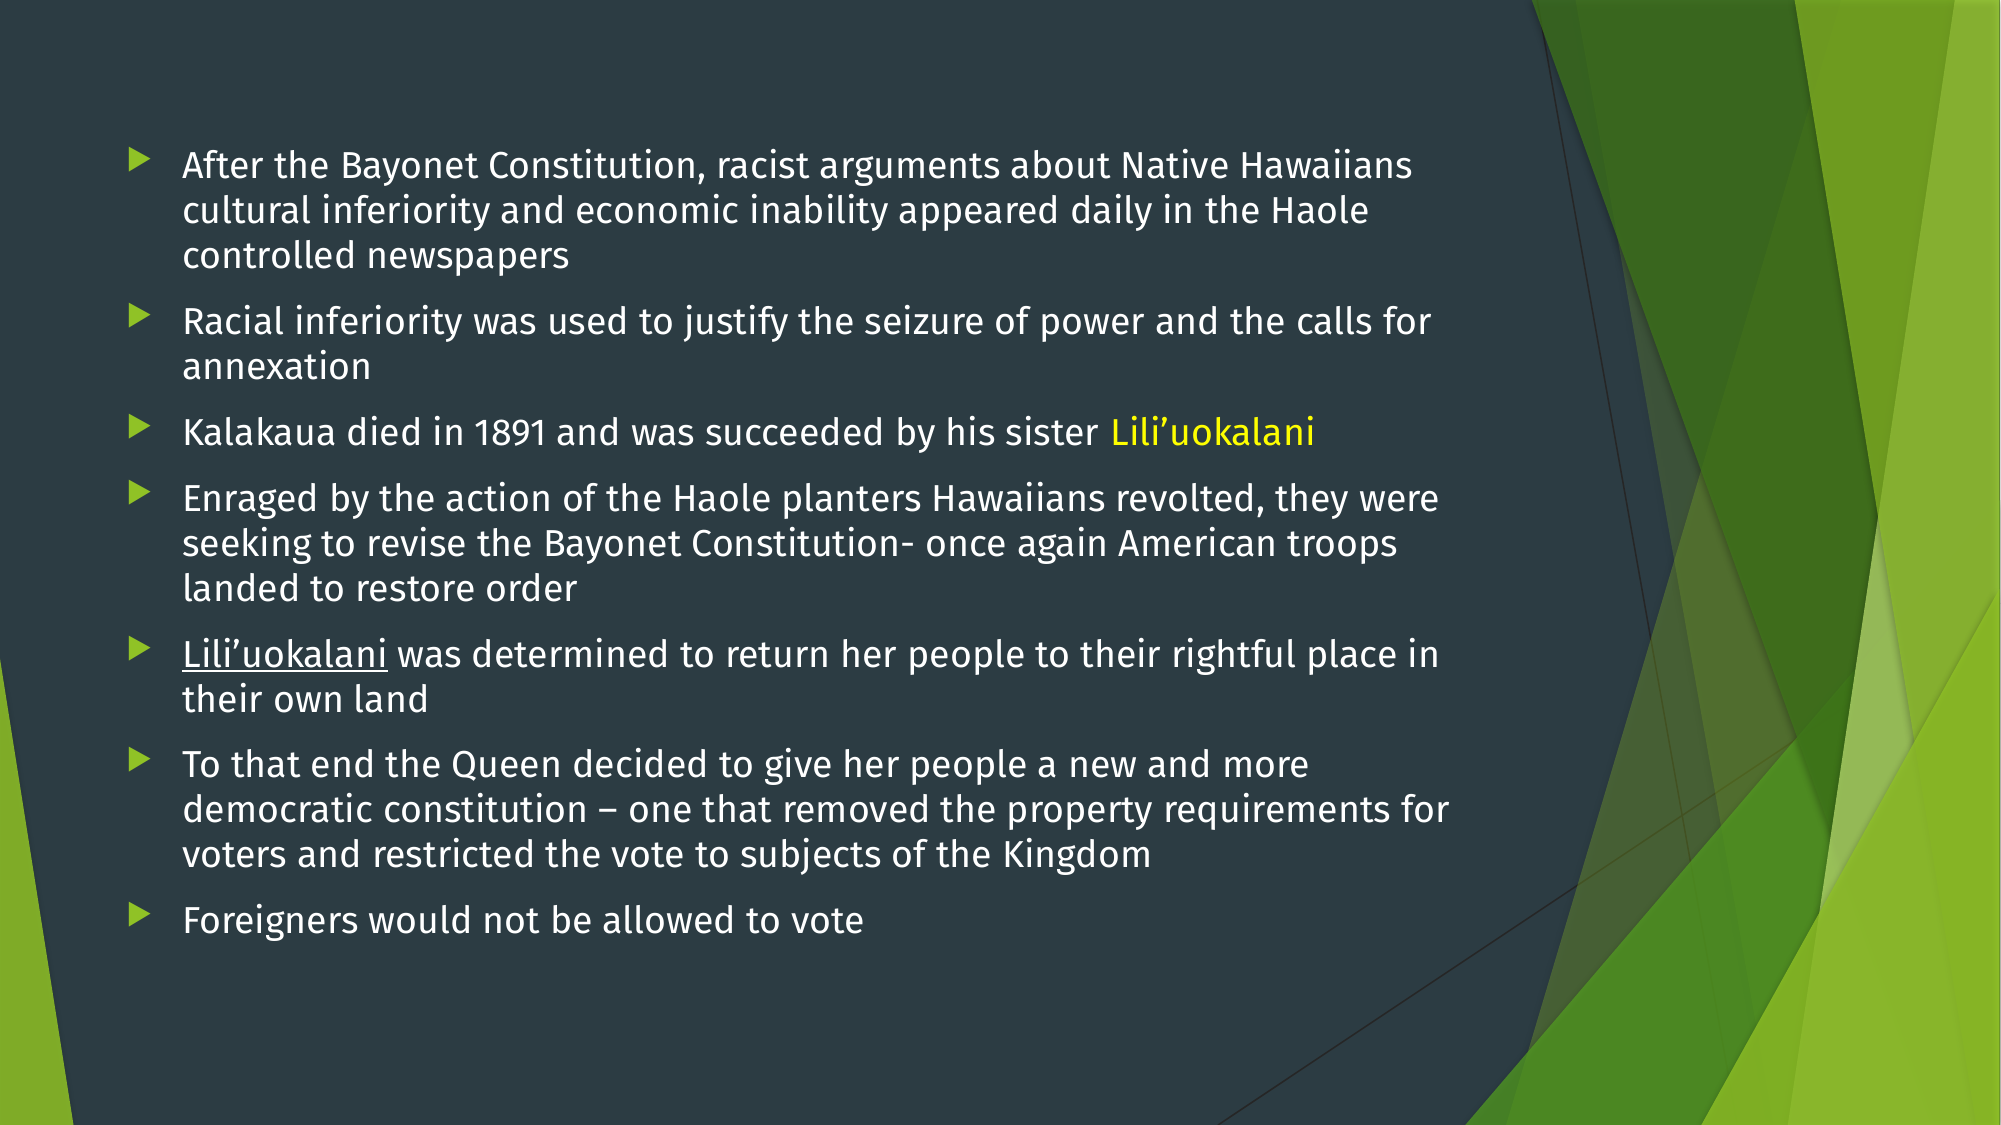

#
After the Bayonet Constitution, racist arguments about Native Hawaiians cultural inferiority and economic inability appeared daily in the Haole controlled newspapers
Racial inferiority was used to justify the seizure of power and the calls for annexation
Kalakaua died in 1891 and was succeeded by his sister Lili’uokalani
Enraged by the action of the Haole planters Hawaiians revolted, they were seeking to revise the Bayonet Constitution- once again American troops landed to restore order
Lili’uokalani was determined to return her people to their rightful place in their own land
To that end the Queen decided to give her people a new and more democratic constitution – one that removed the property requirements for voters and restricted the vote to subjects of the Kingdom
Foreigners would not be allowed to vote